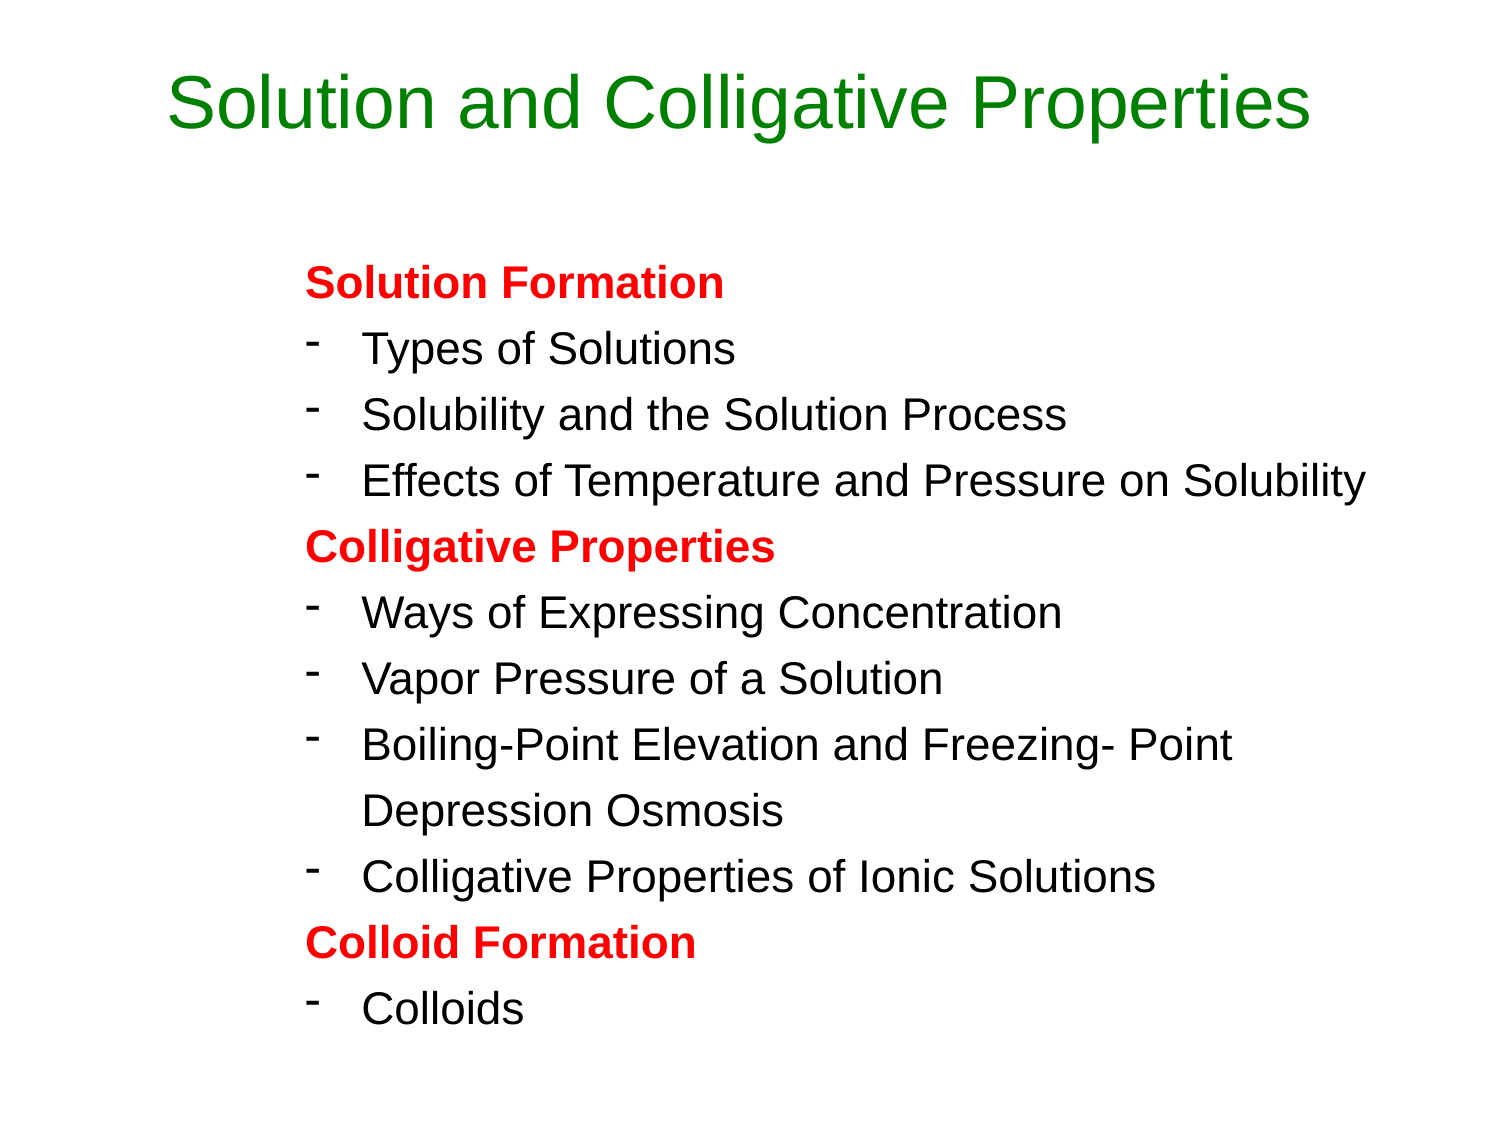

# Solution and Colligative Properties
Solution Formation
Types of Solutions
Solubility and the Solution Process
Effects of Temperature and Pressure on Solubility
Colligative Properties
Ways of Expressing Concentration
Vapor Pressure of a Solution
Boiling-Point Elevation and Freezing- Point Depression Osmosis
Colligative Properties of Ionic Solutions
Colloid Formation
Colloids